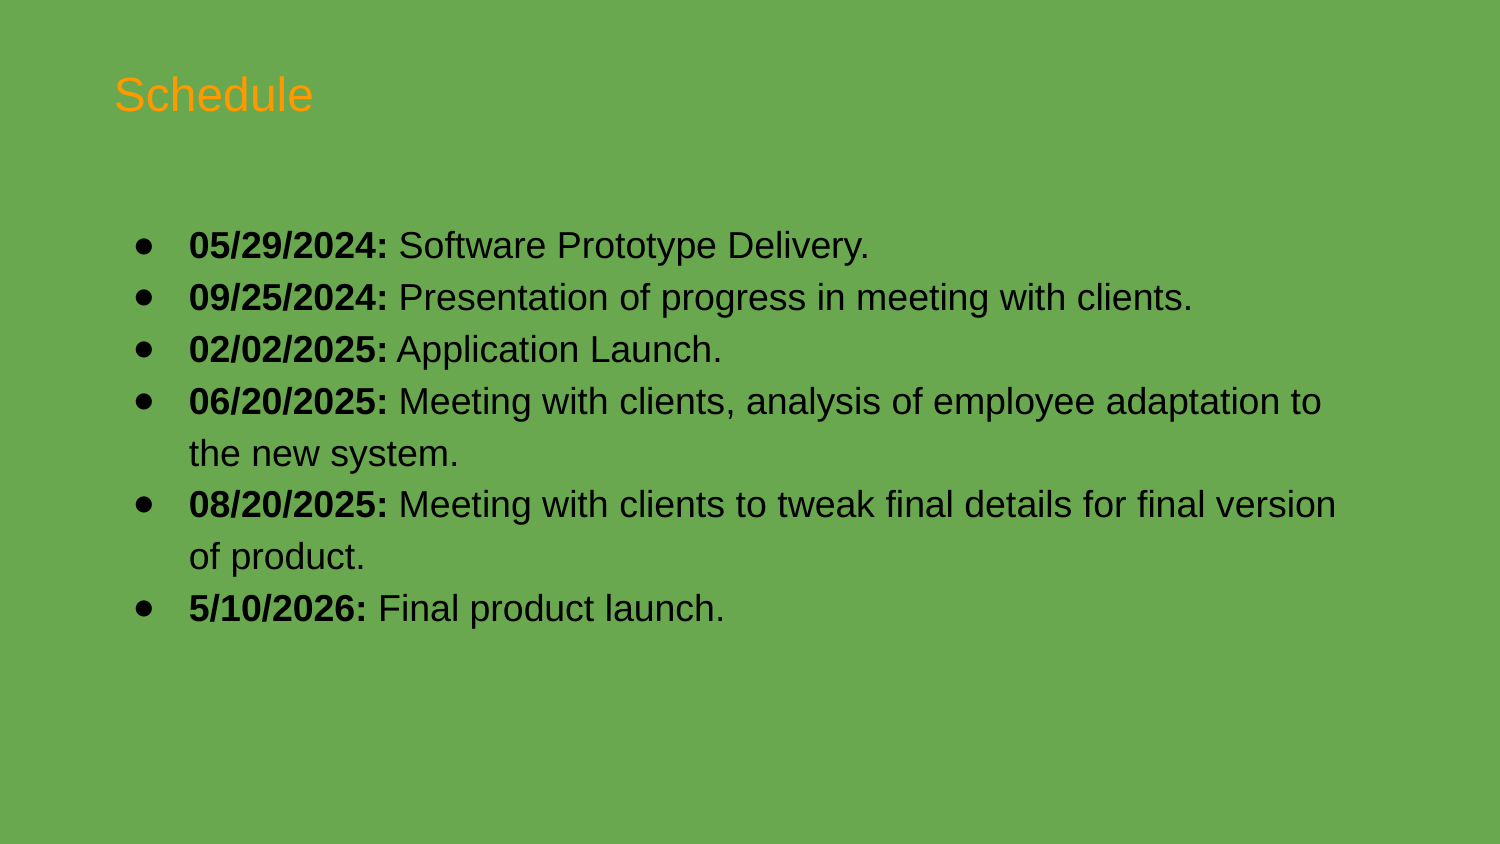

# Schedule

05/29/2024: Software Prototype Delivery.
09/25/2024: Presentation of progress in meeting with clients.
02/02/2025: Application Launch.
06/20/2025: Meeting with clients, analysis of employee adaptation to the new system.
08/20/2025: Meeting with clients to tweak final details for final version of product.
5/10/2026: Final product launch.